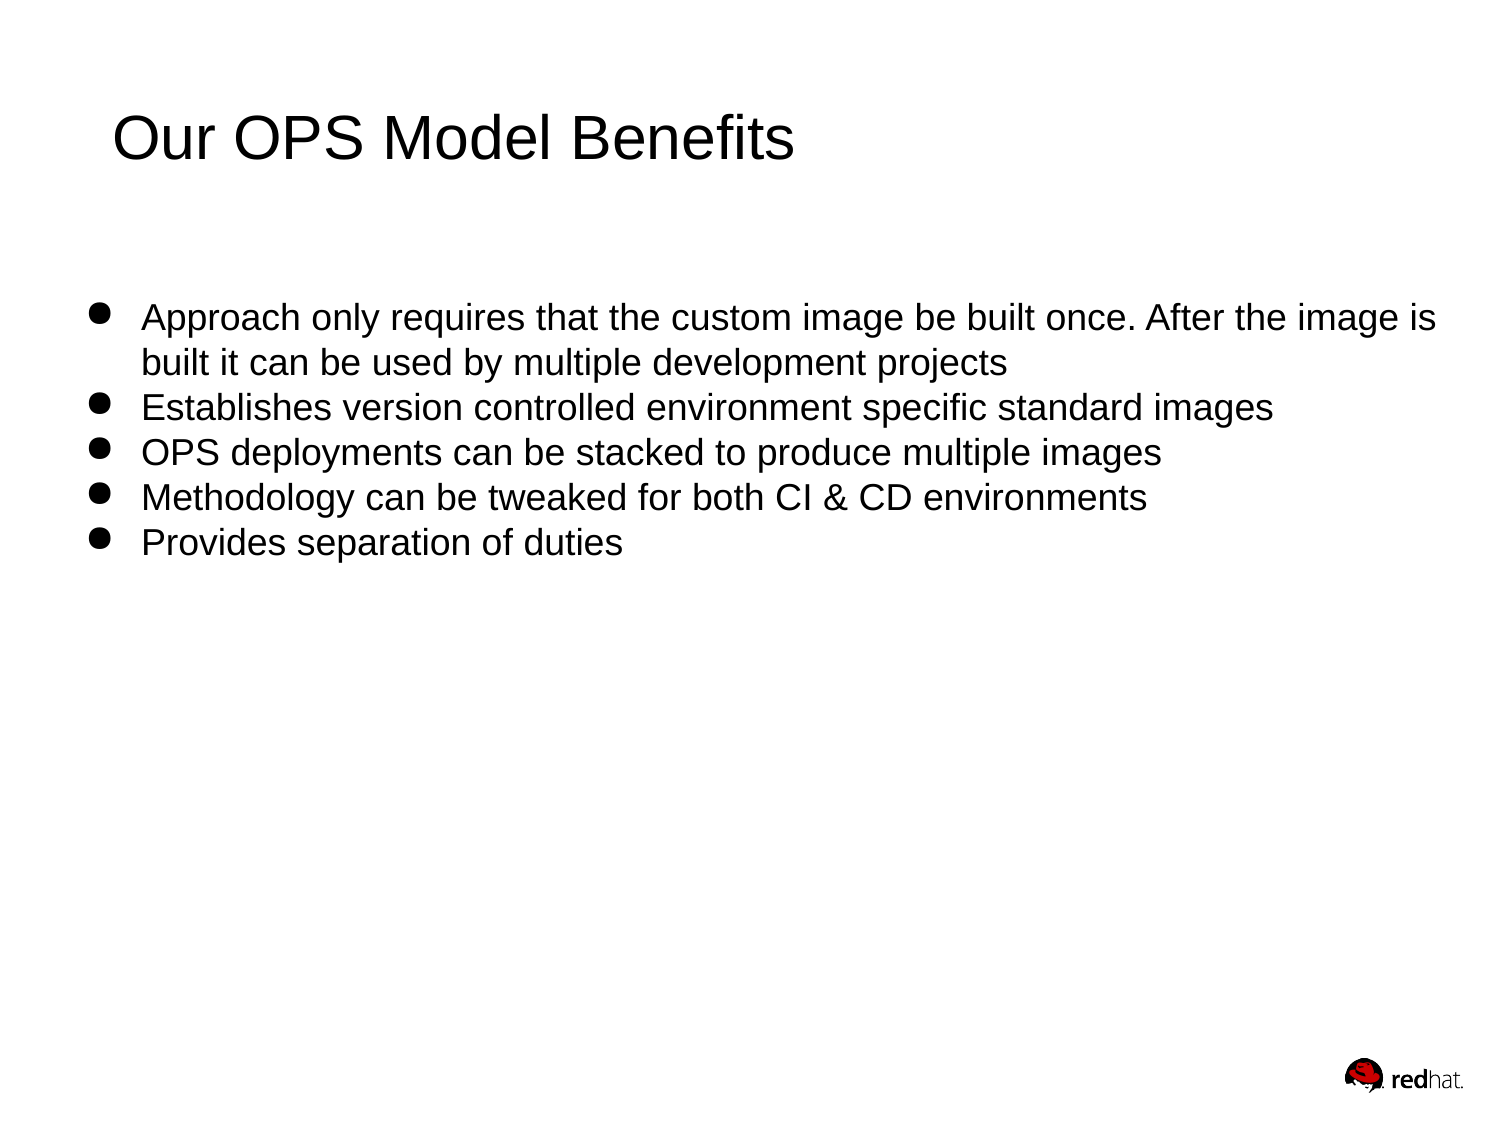

Our OPS Model Benefits
Approach only requires that the custom image be built once. After the image is built it can be used by multiple development projects
Establishes version controlled environment specific standard images
OPS deployments can be stacked to produce multiple images
Methodology can be tweaked for both CI & CD environments
Provides separation of duties